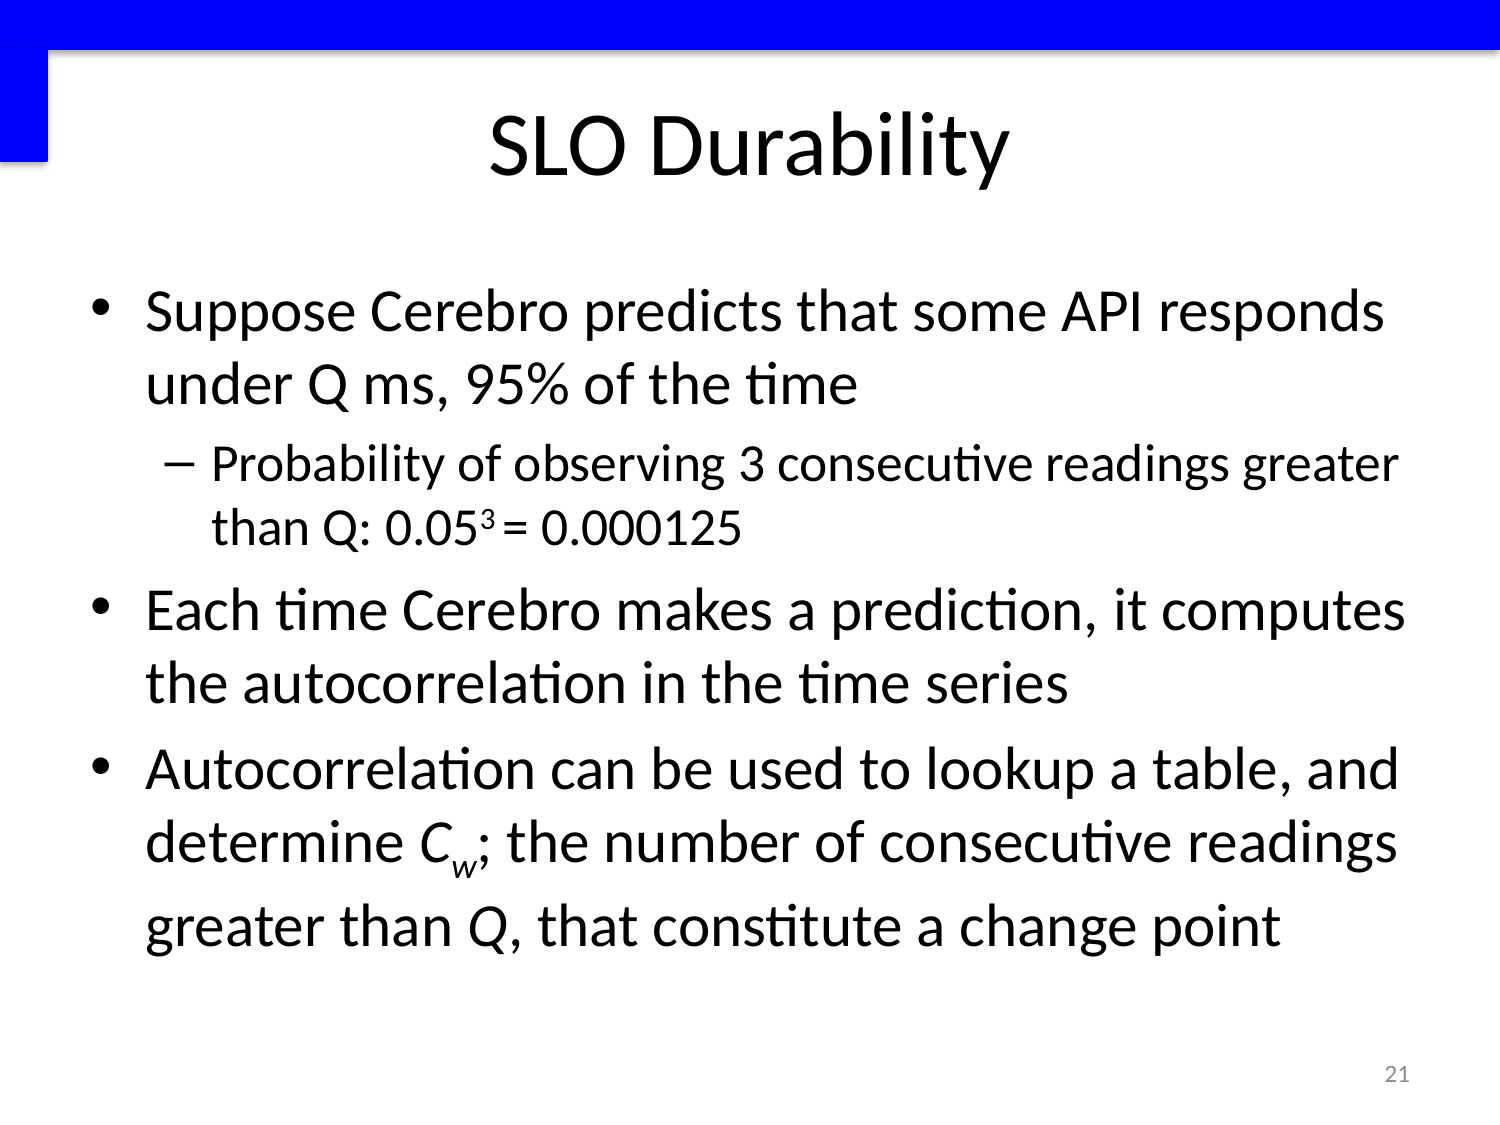

# SLO Durability
Suppose Cerebro predicts that some API responds under Q ms, 95% of the time
Probability of observing 3 consecutive readings greater than Q: 0.053 = 0.000125
Each time Cerebro makes a prediction, it computes the autocorrelation in the time series
Autocorrelation can be used to lookup a table, and determine Cw; the number of consecutive readings greater than Q, that constitute a change point
21